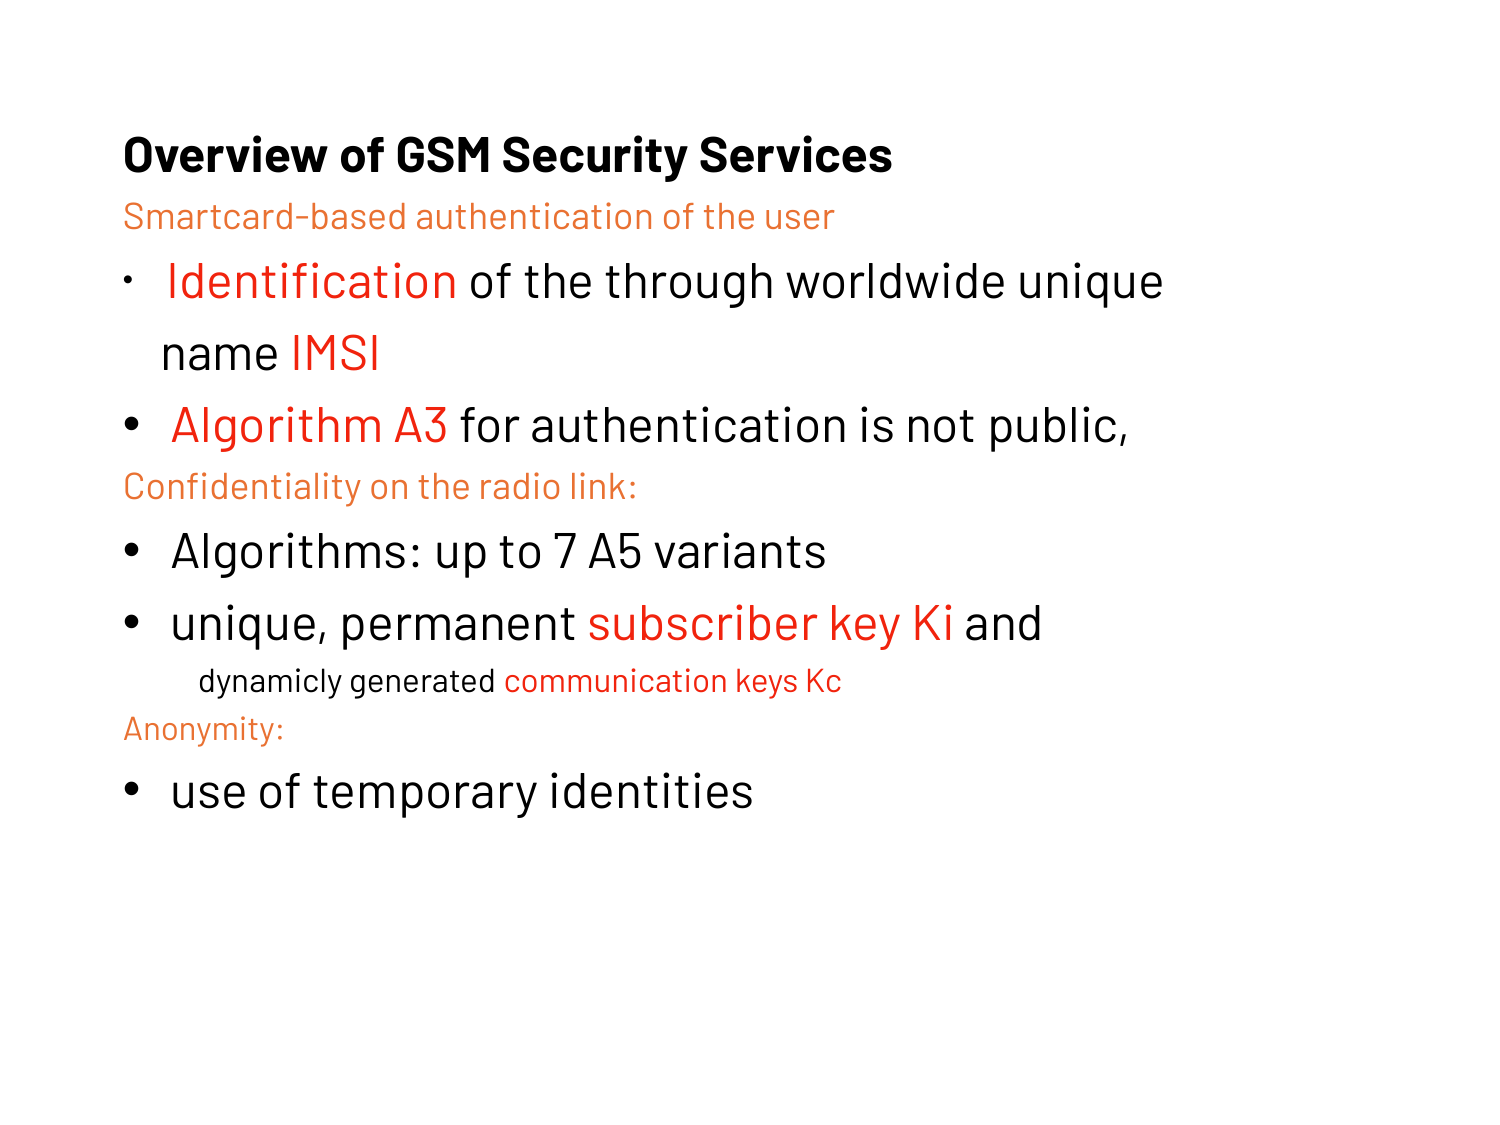

Overview of GSM Security Services
Smartcard-based authentication of the user
 Identification of the through worldwide unique name IMSI
 Algorithm A3 for authentication is not public,
Confidentiality on the radio link:
 Algorithms: up to 7 A5 variants
 unique, permanent subscriber key Ki and
dynamicly generated communication keys Kc
Anonymity:
 use of temporary identities